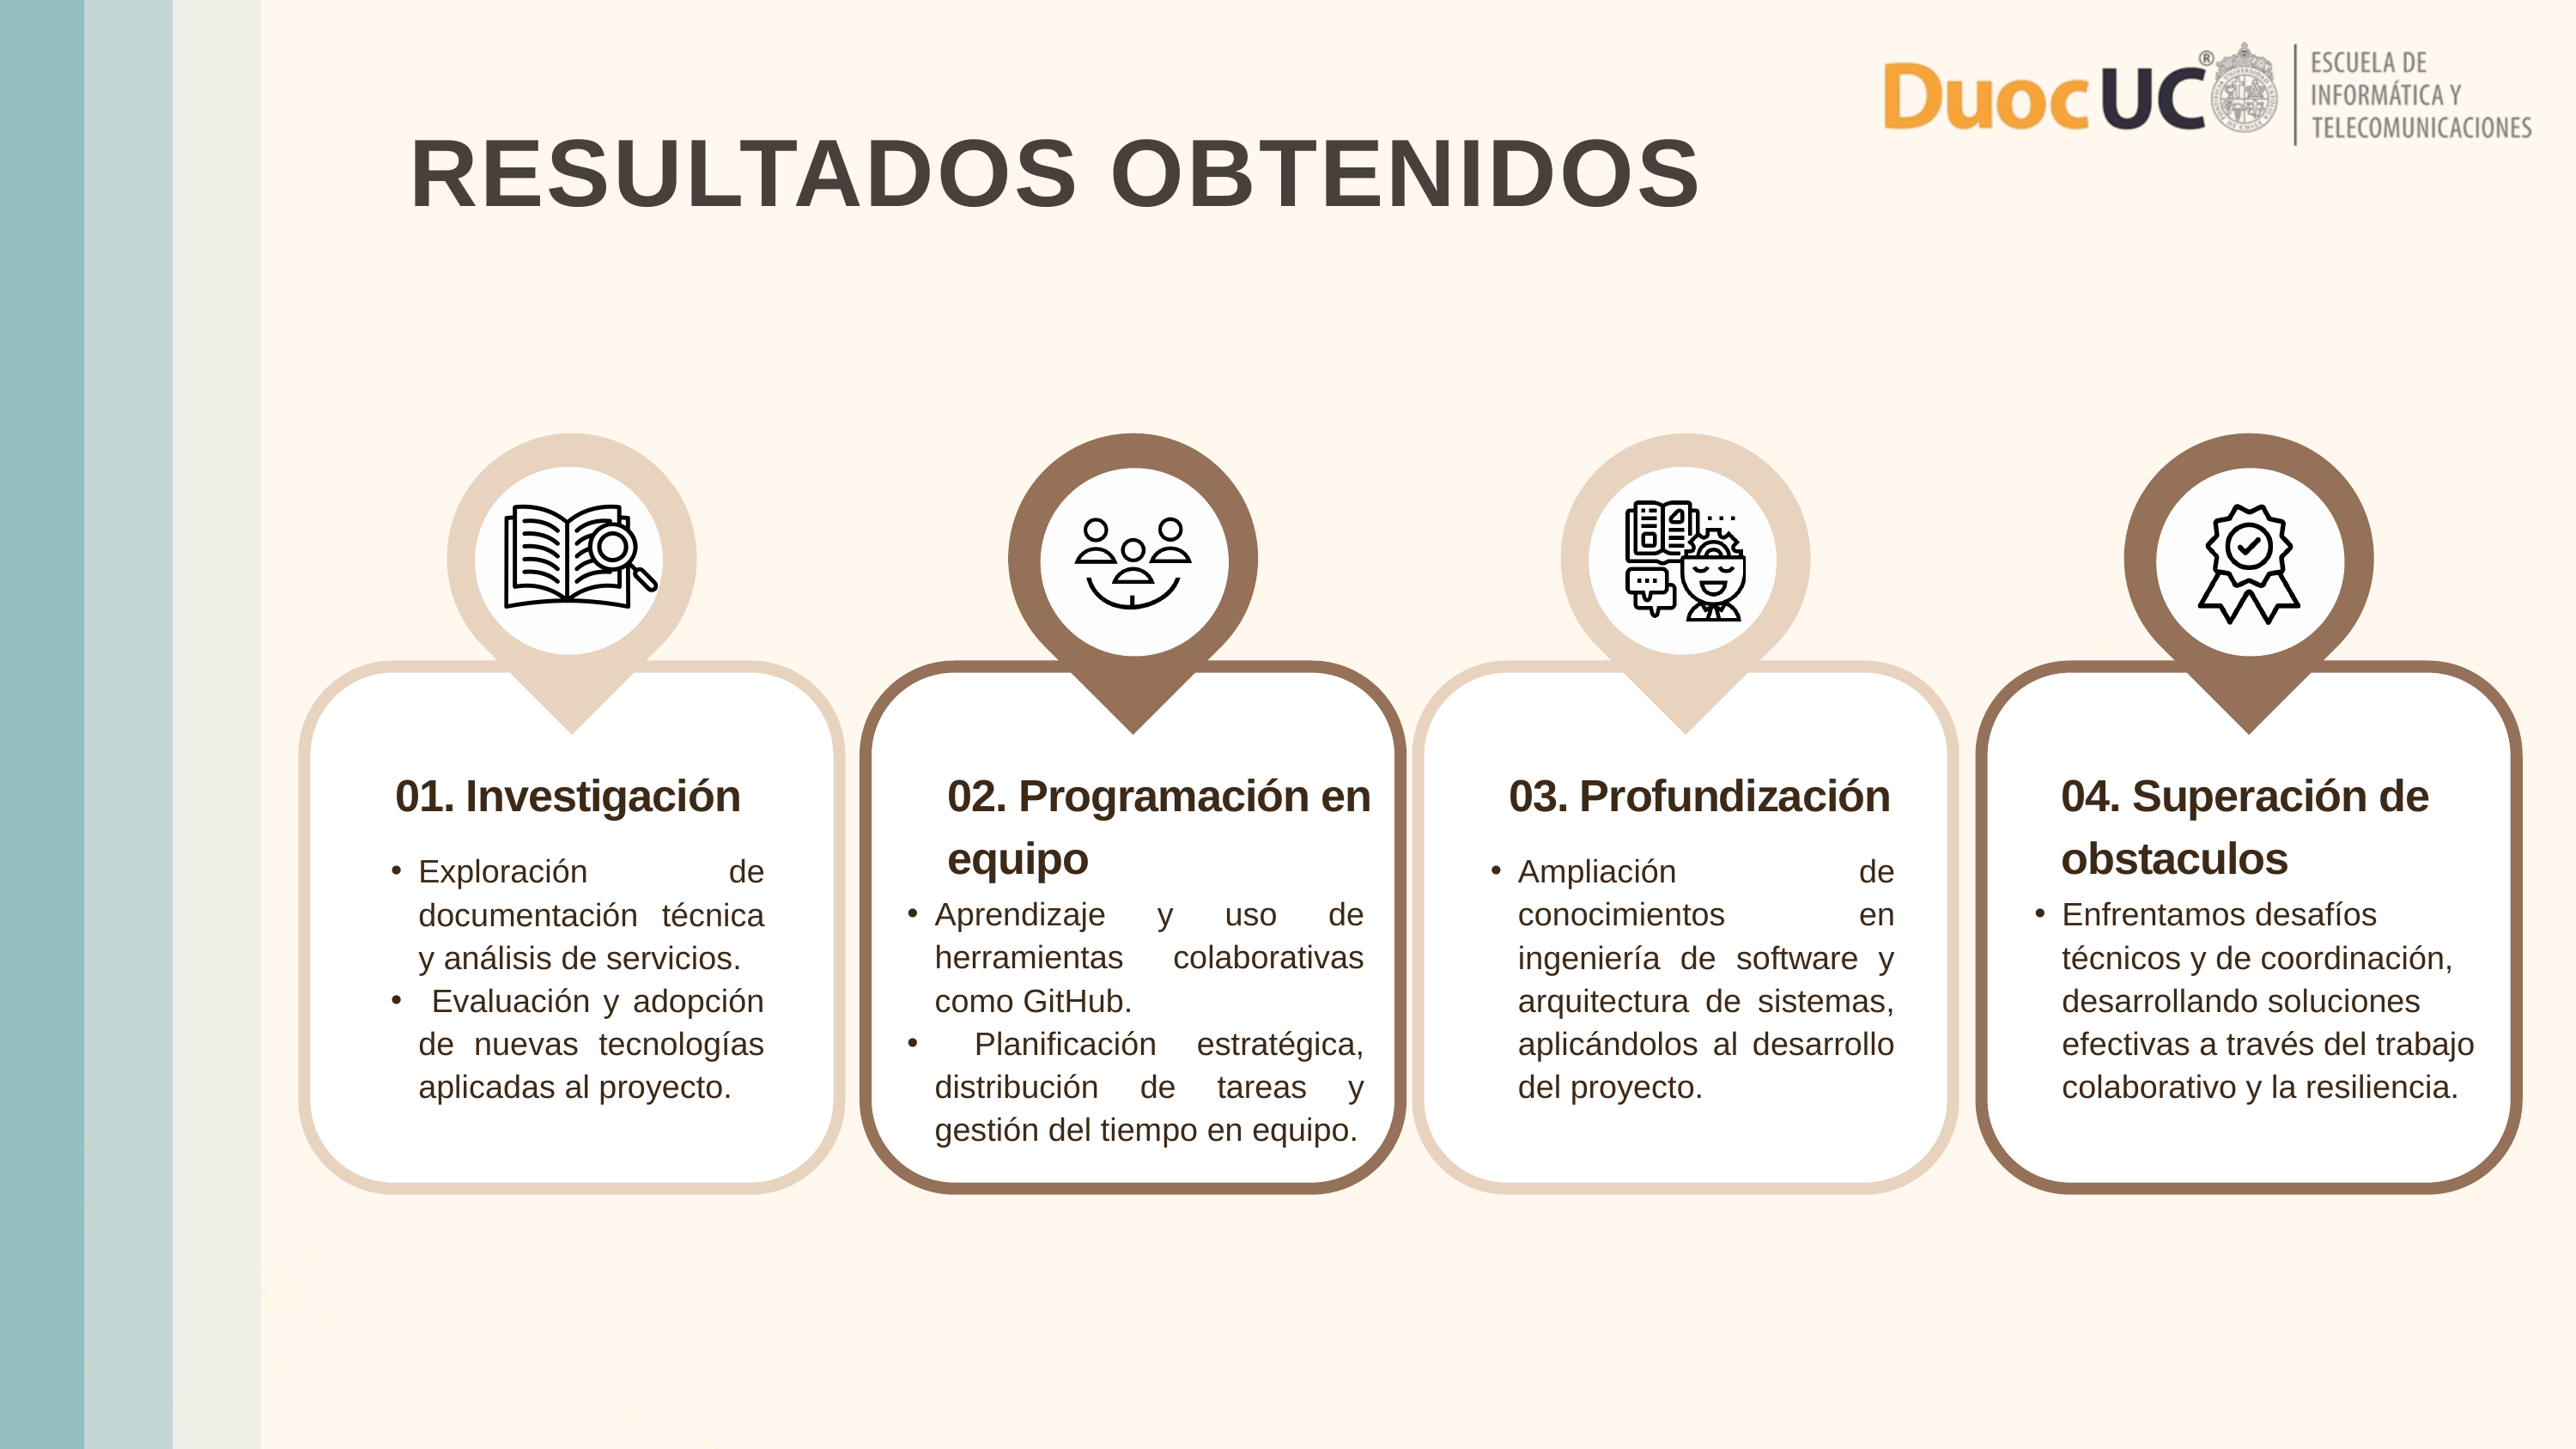

RESULTADOS OBTENIDOS

01. Investigación
02. Programación en equipo
03. Profundización
04. Superación de obstaculos
Exploración de documentación técnica y análisis de servicios.
 Evaluación y adopción de nuevas tecnologías aplicadas al proyecto.

Ampliación de conocimientos en ingeniería de software y arquitectura de sistemas, aplicándolos al desarrollo del proyecto.
Aprendizaje y uso de herramientas colaborativas como GitHub.
 Planificación estratégica, distribución de tareas y gestión del tiempo en equipo.
Enfrentamos desafíos técnicos y de coordinación, desarrollando soluciones efectivas a través del trabajo colaborativo y la resiliencia.